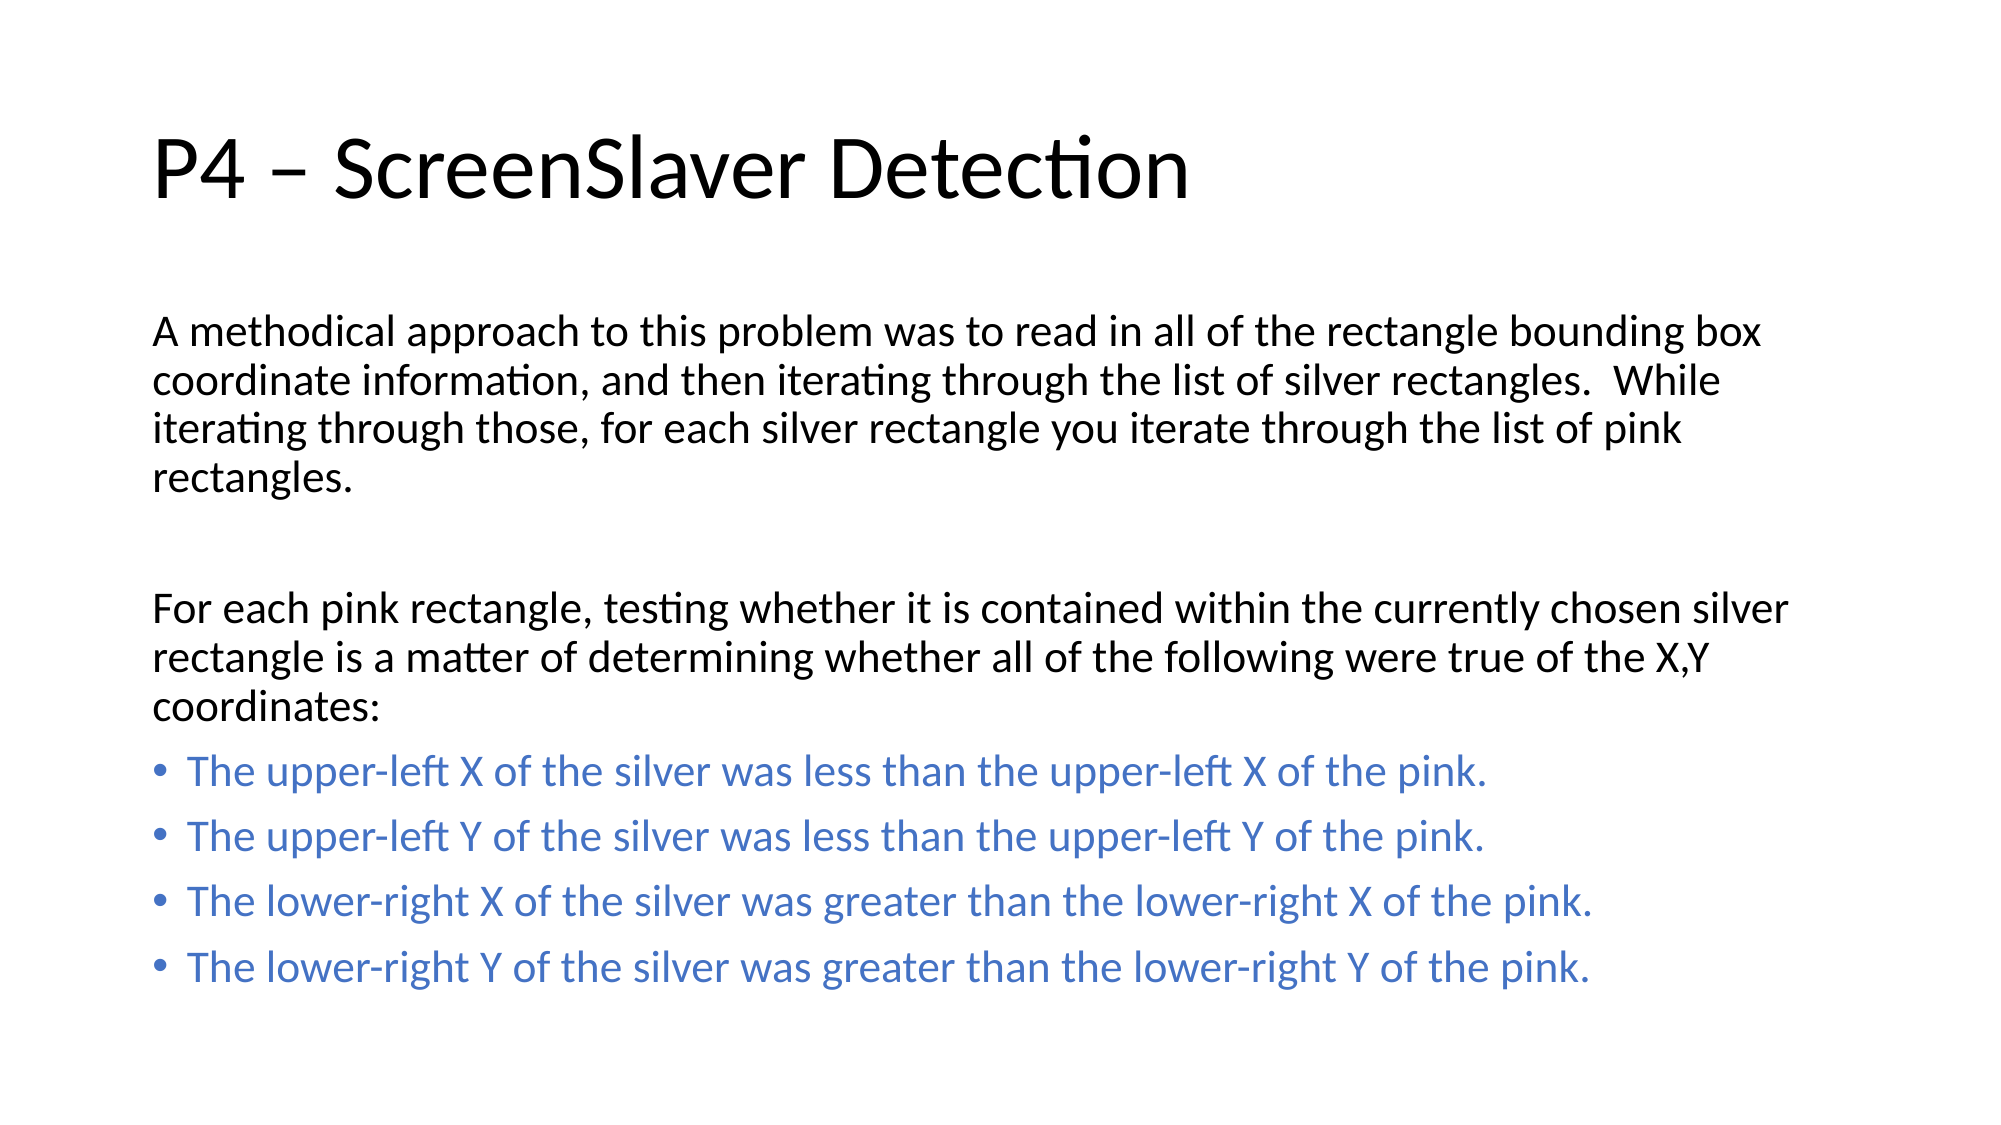

# P4 – ScreenSlaver Detection
A methodical approach to this problem was to read in all of the rectangle bounding box coordinate information, and then iterating through the list of silver rectangles.  While iterating through those, for each silver rectangle you iterate through the list of pink rectangles.

For each pink rectangle, testing whether it is contained within the currently chosen silver rectangle is a matter of determining whether all of the following were true of the X,Y coordinates:
The upper-left X of the silver was less than the upper-left X of the pink.
The upper-left Y of the silver was less than the upper-left Y of the pink.
The lower-right X of the silver was greater than the lower-right X of the pink.
The lower-right Y of the silver was greater than the lower-right Y of the pink.